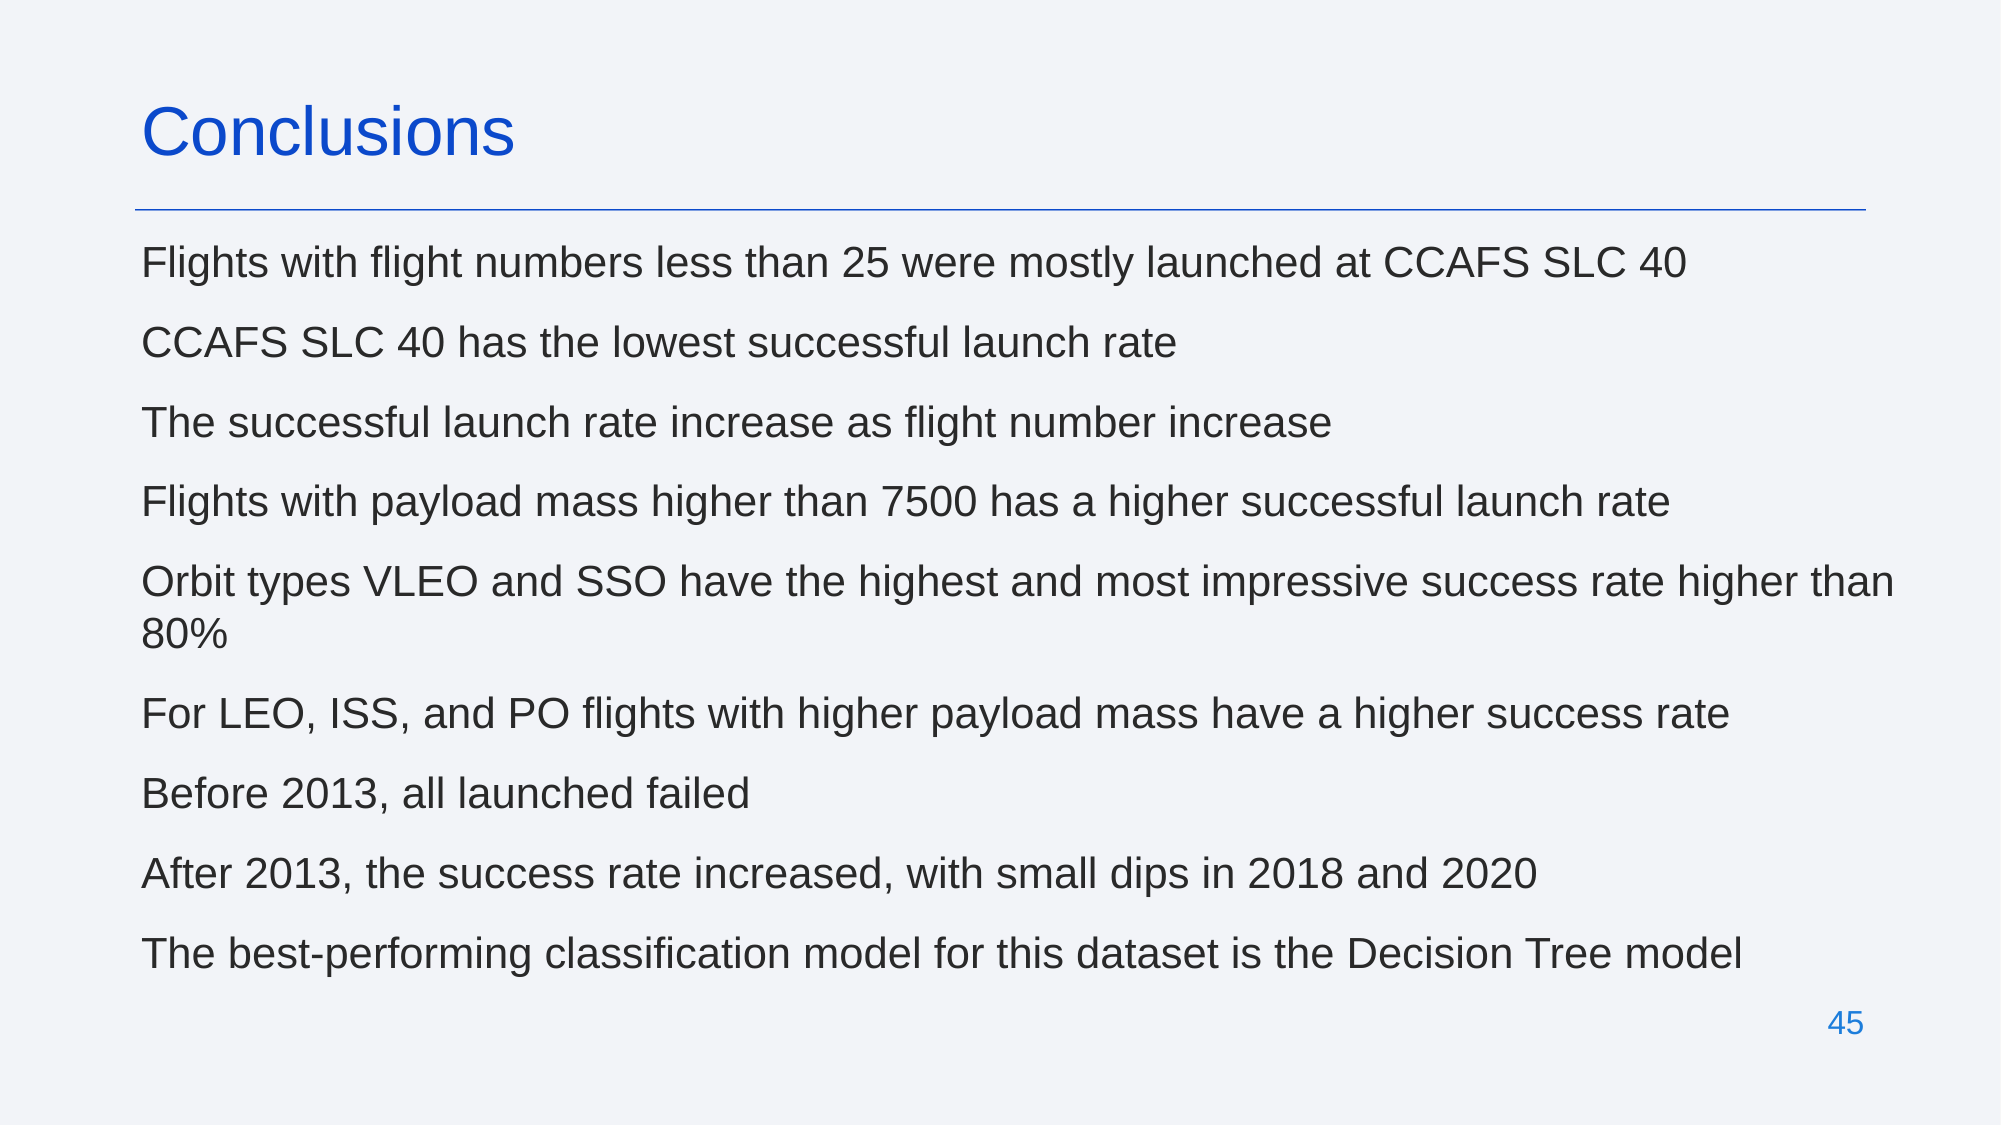

Conclusions
Flights with flight numbers less than 25 were mostly launched at CCAFS SLC 40
CCAFS SLC 40 has the lowest successful launch rate
The successful launch rate increase as flight number increase
Flights with payload mass higher than 7500 has a higher successful launch rate
Orbit types VLEO and SSO have the highest and most impressive success rate higher than 80%
For LEO, ISS, and PO flights with higher payload mass have a higher success rate
Before 2013, all launched failed
After 2013, the success rate increased, with small dips in 2018 and 2020
The best-performing classification model for this dataset is the Decision Tree model
45